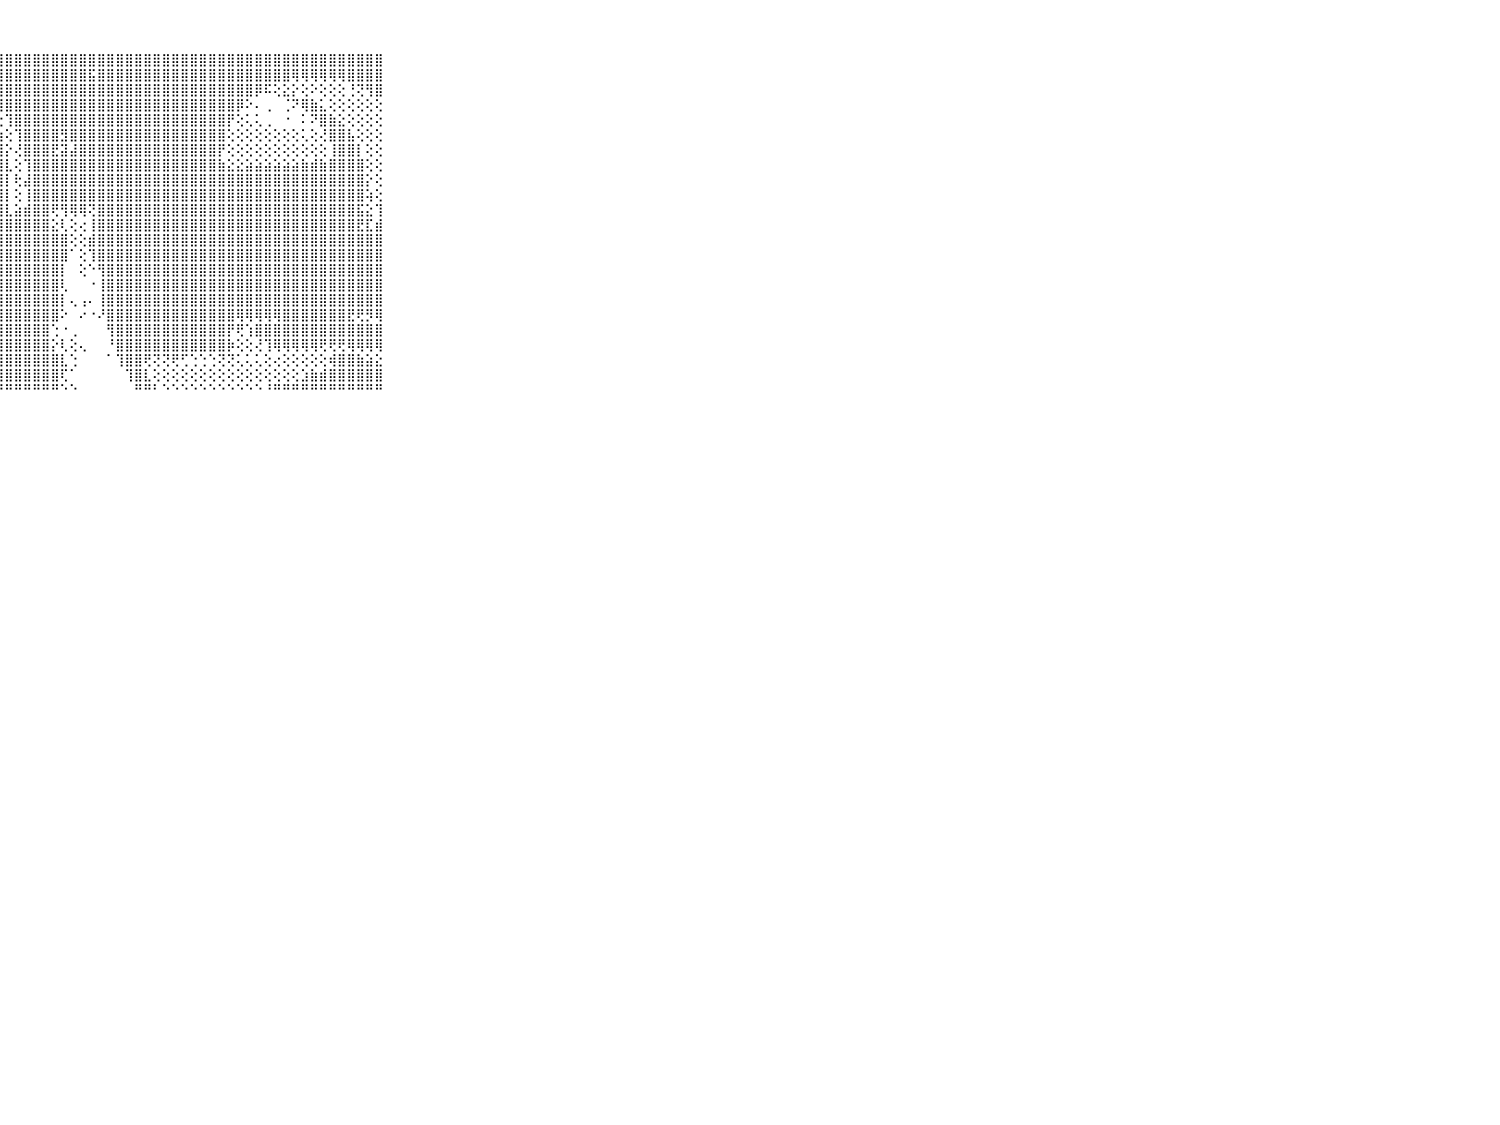

⠀⠀⠀⠀⠀⠀⠀⠀⠀⠀⠀⢟⢟⢝⢝⢝⢝⢝⢝⢟⢿⣿⣿⣿⣿⣿⣿⣿⣿⣿⣿⣿⣿⣿⣿⣿⣿⣿⣿⣿⣿⣿⣿⣿⣿⣿⣿⣿⣿⣿⣿⣿⣿⣿⣿⣿⣿⣿⣿⣿⣿⣿⣿⣿⣿⣿⣿⣿⣿⠀⠀⠀⠀⠀⠀⠀⠀⠀⠀⠀⠀
⠀⠀⠀⠀⠀⠀⠀⠀⠀⠀⠀⣁⣁⡑⠗⢳⢧⢧⣕⡕⢕⢕⢝⢻⢿⣿⣿⣿⣿⣿⣿⣿⣿⣿⣿⣿⣿⣯⣿⣿⣿⣿⣿⣿⣿⣿⣿⣿⣿⣿⣿⣿⣿⣿⣿⣿⣿⣿⣿⢿⢿⢿⢿⢿⢿⣿⣿⣿⣿⠀⠀⠀⠀⠀⠀⠀⠀⠀⠀⠀⠀
⠀⠀⠀⠀⠀⠀⠀⠀⠀⠀⠀⢝⢝⢕⢔⢕⢕⢕⢜⢝⢷⣧⣕⣕⢕⢝⢿⣿⣿⣿⣿⣿⣿⣿⣿⣿⣿⣿⣿⣿⣿⣿⣿⣿⣿⣿⣿⣿⣿⣿⣿⣿⣿⣿⣿⡿⠯⢕⣕⡕⢕⠕⢕⢕⢕⢘⢝⢻⣿⠀⠀⠀⠀⠀⠀⠀⠀⠀⠀⠀⠀
⠀⠀⠀⠀⠀⠀⠀⠀⠀⠀⠀⢔⢕⢕⢕⢕⢕⢕⢕⢕⢕⢝⢿⣷⣧⡕⢕⢻⣿⣿⣿⣿⣿⣿⣿⣿⣿⣿⣿⣿⣿⣿⣿⣿⣿⣿⣿⣿⣿⣿⣿⣿⣿⡿⠕⠄⢀⠀⢈⠝⢿⣷⣅⢕⢕⢕⢕⢕⢕⠀⠀⠀⠀⠀⠀⠀⠀⠀⠀⠀⠀
⠀⠀⠀⠀⠀⠀⠀⠀⠀⠀⠀⢕⢕⢕⢕⢕⢕⢕⢕⢕⢕⢕⢕⢻⣿⣷⣇⢕⢹⣿⣿⣿⣿⣿⣿⣿⣿⣿⣿⣿⣿⣿⣿⣿⣿⣿⣿⣿⣿⣿⣿⣿⡟⢕⢅⢅⢀⠀⠐⠀⠅⠝⣿⣷⣕⢕⢕⢕⢕⠀⠀⠀⠀⠀⠀⠀⠀⠀⠀⠀⠀
⠀⠀⠀⠀⠀⠀⠀⠀⠀⠀⠀⣱⣵⣵⣕⣕⣕⣕⢕⢕⢕⢕⢕⢕⢜⣿⣿⣵⢕⢹⣿⣿⣿⣿⣻⣿⣿⣿⣿⣿⣿⣿⣿⣿⣿⣿⣿⣿⣿⣿⣿⣿⢕⢕⢕⢕⢕⢕⢕⢕⢅⢕⢜⣿⣿⣧⢕⢕⢕⠀⠀⠀⠀⠀⠀⠀⠀⠀⠀⠀⠀
⠀⠀⠀⠀⠀⠀⠀⠀⠀⠀⠀⣿⣿⣿⣿⣿⣿⣿⣿⣿⣿⣿⣷⣵⣵⣻⣿⣿⡕⢜⣿⣿⣿⣟⣽⣼⣿⣿⣿⣿⣿⣿⣿⣿⣿⣿⣿⣿⣿⣿⣿⡟⢕⢕⢕⢕⢕⢕⢕⢕⢕⢕⢕⢸⣿⣿⡇⢕⢕⠀⠀⠀⠀⠀⠀⠀⠀⠀⠀⠀⠀
⠀⠀⠀⠀⠀⠀⠀⠀⠀⠀⠀⣿⣿⣿⣿⣿⣿⣿⣿⣿⣿⣿⣿⣿⣿⣿⣿⣿⣇⢕⢹⣿⣿⣿⣿⣿⣿⣿⣿⣿⣿⣿⣿⣿⣿⣿⣿⣿⣿⣿⣿⣷⣕⣕⣵⣵⣵⣵⣵⣵⣷⣾⣷⣿⣿⣿⣿⢕⢕⠀⠀⠀⠀⠀⠀⠀⠀⠀⠀⠀⠀
⠀⠀⠀⠀⠀⠀⠀⠀⠀⠀⠀⣿⣿⣿⣿⣿⣿⣿⣿⣿⣿⣿⣿⣿⣿⣿⣿⣿⡇⢗⣼⣿⣿⣿⣿⣿⣿⣿⣿⣿⣿⣿⣿⣿⣿⣿⣿⣿⣿⣿⣿⣿⣿⣿⣿⣿⣿⣿⣿⣿⣿⣿⣿⣿⣿⣿⣿⡕⢕⠀⠀⠀⠀⠀⠀⠀⠀⠀⠀⠀⠀
⠀⠀⠀⠀⠀⠀⠀⠀⠀⠀⠀⣿⣿⣿⣿⣿⣿⣿⣿⣿⣿⣿⣿⣿⣿⣿⣿⣿⡇⢕⢸⣿⣿⣿⣿⣿⣿⣿⣿⣿⣿⣿⣿⣿⣿⣿⣿⣿⣿⣿⣿⣿⣿⣿⣿⣿⣿⣿⣿⣿⣿⣿⣿⣿⣿⣿⣿⢵⢕⠀⠀⠀⠀⠀⠀⠀⠀⠀⠀⠀⠀
⠀⠀⠀⠀⠀⠀⠀⠀⠀⠀⠀⣿⣿⣿⣿⣿⣿⣿⣿⣿⣿⣿⣿⣿⣿⣿⣿⣿⣇⣵⣾⣿⣿⢟⢻⢿⢿⢝⣿⣿⣿⣿⣿⣿⣿⣿⣿⣿⣿⣿⣿⣿⣿⣿⣿⣿⣿⣿⣿⣿⣿⣿⣿⣿⣿⣿⣯⣕⢹⠀⠀⠀⠀⠀⠀⠀⠀⠀⠀⠀⠀
⠀⠀⠀⠀⠀⠀⠀⠀⠀⠀⠀⣿⣿⣿⣿⣿⣿⣿⣿⣿⣿⣿⣿⣿⣿⣿⣿⣿⣿⣿⣿⣿⣿⣕⢇⢕⢔⢸⣿⣿⣿⣿⣿⣿⣿⣿⣿⣿⣿⣿⣿⣿⣿⣿⣿⣿⣿⣿⣿⣿⣿⣿⣿⣿⣿⣿⣟⣏⣾⠀⠀⠀⠀⠀⠀⠀⠀⠀⠀⠀⠀
⠀⠀⠀⠀⠀⠀⠀⠀⠀⠀⠀⣿⣿⣿⣿⣿⣿⣿⣿⣿⣿⣿⣿⣿⣿⣿⣿⣿⣿⣿⣿⣿⣿⣿⣿⢕⢕⣾⣿⣿⣿⣿⣿⣿⣿⣿⣿⣿⣿⣿⣿⣿⣿⣿⣿⣿⣿⣿⣿⣿⣿⣿⣿⣿⣿⣿⣿⣿⣿⠀⠀⠀⠀⠀⠀⠀⠀⠀⠀⠀⠀
⠀⠀⠀⠀⠀⠀⠀⠀⠀⠀⠀⣿⣿⣿⣿⣿⣿⣿⣿⣿⣿⣿⣿⣿⣿⣿⣿⣿⣿⣿⣿⣿⣿⣿⣿⠁⢕⢹⣿⣿⣿⣿⣿⣿⣿⣿⣿⣿⣿⣿⣿⣿⣿⣿⣿⣿⣿⣿⣿⣿⣿⣿⣿⣿⣿⣿⣿⣿⣿⠀⠀⠀⠀⠀⠀⠀⠀⠀⠀⠀⠀
⠀⠀⠀⠀⠀⠀⠀⠀⠀⠀⠀⣿⣿⣿⣿⣿⣿⣿⣿⣿⣿⣿⣿⣿⣿⣿⣿⣿⣿⣿⣿⣿⣿⣿⡇⠀⢕⠑⢻⣿⣿⣿⣿⣿⣿⣿⣿⣿⣿⣿⣿⣿⣿⣿⣿⣿⣿⣿⣿⣿⣿⣿⣿⣿⣿⣿⣿⣿⣿⠀⠀⠀⠀⠀⠀⠀⠀⠀⠀⠀⠀
⠀⠀⠀⠀⠀⠀⠀⠀⠀⠀⠀⣿⣿⣿⣿⣿⣿⣿⣿⣿⣿⣿⣿⣿⣿⣿⣿⣿⣿⣿⣿⣿⣿⣿⢇⠀⠀⠐⢸⣿⣿⣿⣿⣿⣿⣿⣿⣿⣿⣿⣿⣿⣿⣿⣿⣿⣿⣿⣿⣿⣿⣿⣿⣿⣿⣿⣿⣿⣿⠀⠀⠀⠀⠀⠀⠀⠀⠀⠀⠀⠀
⠀⠀⠀⠀⠀⠀⠀⠀⠀⠀⠀⣿⣿⣿⣿⣿⣿⣿⣿⣿⣿⣿⣿⣿⣿⣿⣿⣿⣿⣿⣿⣿⣿⣿⡇⢄⢠⠄⢸⣿⣿⣿⣿⣿⣿⣿⣿⣿⣿⣿⣿⣿⣿⣿⣿⣿⣿⣿⣿⣿⣿⣿⣿⣿⣿⣿⣿⣿⣿⠀⠀⠀⠀⠀⠀⠀⠀⠀⠀⠀⠀
⠀⠀⠀⠀⠀⠀⠀⠀⠀⠀⠀⣿⣿⣿⣿⣿⣿⣿⣿⣿⣿⣿⣿⣿⣿⣿⣿⣿⣿⣿⣿⣿⣿⣿⠕⠀⠔⠐⠜⣿⣿⣿⣿⣿⣿⣿⣿⣿⣿⣿⣿⣿⣿⢿⢿⢿⢿⢿⣿⣿⣿⣿⣿⣿⣿⣟⢟⡻⢿⠀⠀⠀⠀⠀⠀⠀⠀⠀⠀⠀⠀
⠀⠀⠀⠀⠀⠀⠀⠀⠀⠀⠀⣿⣿⣿⣿⣿⣿⣿⣿⣿⣿⣿⣿⣿⣿⣿⣿⣿⣿⣿⣿⣿⣿⢑⠐⢀⠀⠀⠀⢻⣿⣿⣿⣿⣿⣿⣿⣿⣿⣿⣿⣿⡟⢟⢱⣿⣿⣿⣿⣿⣿⣿⣿⣿⣿⣿⣿⣿⣿⠀⠀⠀⠀⠀⠀⠀⠀⠀⠀⠀⠀
⠀⠀⠀⠀⠀⠀⠀⠀⠀⠀⠀⣿⣿⣿⣿⣿⣿⣿⣿⣿⣿⣿⣿⣿⣿⣿⣿⣿⣿⣿⣿⣿⣿⡕⢇⢕⢄⠀⠀⠘⣿⣿⣿⣿⣿⣿⣿⣿⣿⣿⣿⣿⡷⢕⢕⢜⢹⢿⢿⢿⢿⢿⢟⢟⢟⢿⢿⢿⢿⠀⠀⠀⠀⠀⠀⠀⠀⠀⠀⠀⠀
⠀⠀⠀⠀⠀⠀⠀⠀⠀⠀⠀⢝⡝⣝⣽⣿⣿⣿⣿⣿⣿⢟⡟⡟⣟⡏⢝⣿⣿⣿⣿⣿⣿⣿⣇⢑⠀⠀⠀⠁⢹⣿⣿⢟⢝⢝⢟⢋⢑⢑⢑⢝⢝⢅⢅⢅⢕⢔⢕⢕⢕⢕⢕⢾⣿⣿⣷⣵⣕⠀⠀⠀⠀⠀⠀⠀⠀⠀⠀⠀⠀
⠀⠀⠀⠀⠀⠀⠀⠀⠀⠀⠀⣿⣿⣿⣿⣿⣿⣿⣿⣿⣿⣿⣿⣿⣿⡿⢿⣿⣿⣿⣿⣿⣿⣿⢏⠁⠀⠀⠀⠀⠀⢹⣿⣇⢕⢕⢕⢕⢕⢕⢕⢕⢕⢕⢕⢕⢕⢕⢕⢕⣱⣷⣾⣿⣿⣿⣿⣿⣿⠀⠀⠀⠀⠀⠀⠀⠀⠀⠀⠀⠀
⠀⠀⠀⠀⠀⠀⠀⠀⠀⠀⠀⠛⠛⠛⠛⠛⠛⠛⠛⠛⠙⠙⠙⠑⠑⠑⠘⠛⠛⠛⠛⠛⠛⠛⠑⠑⠀⠀⠀⠀⠀⠀⠛⠛⠃⠑⠑⠑⠑⠑⠑⠑⠑⠑⠑⠑⠘⠛⠛⠛⠛⠛⠛⠛⠛⠛⠛⠛⠛⠀⠀⠀⠀⠀⠀⠀⠀⠀⠀⠀⠀